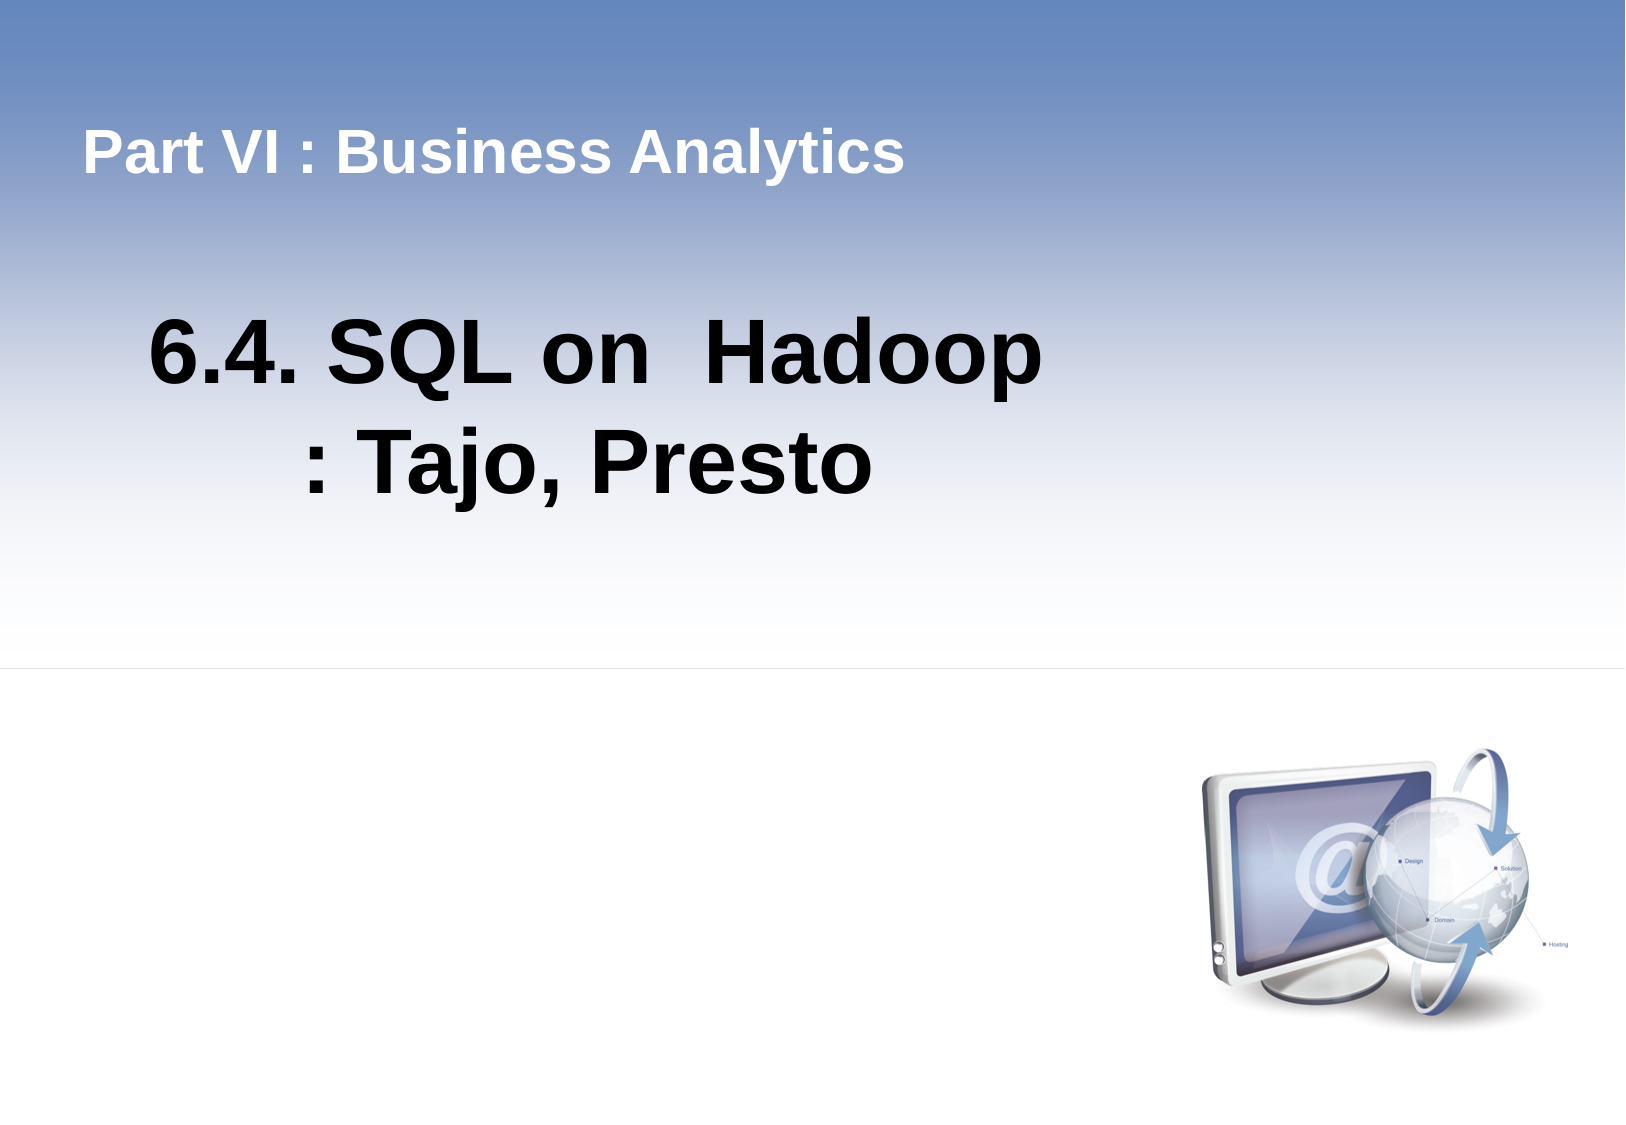

Part VI : Business Analytics
6.4. SQL on  Hadoop
      : Tajo, Presto